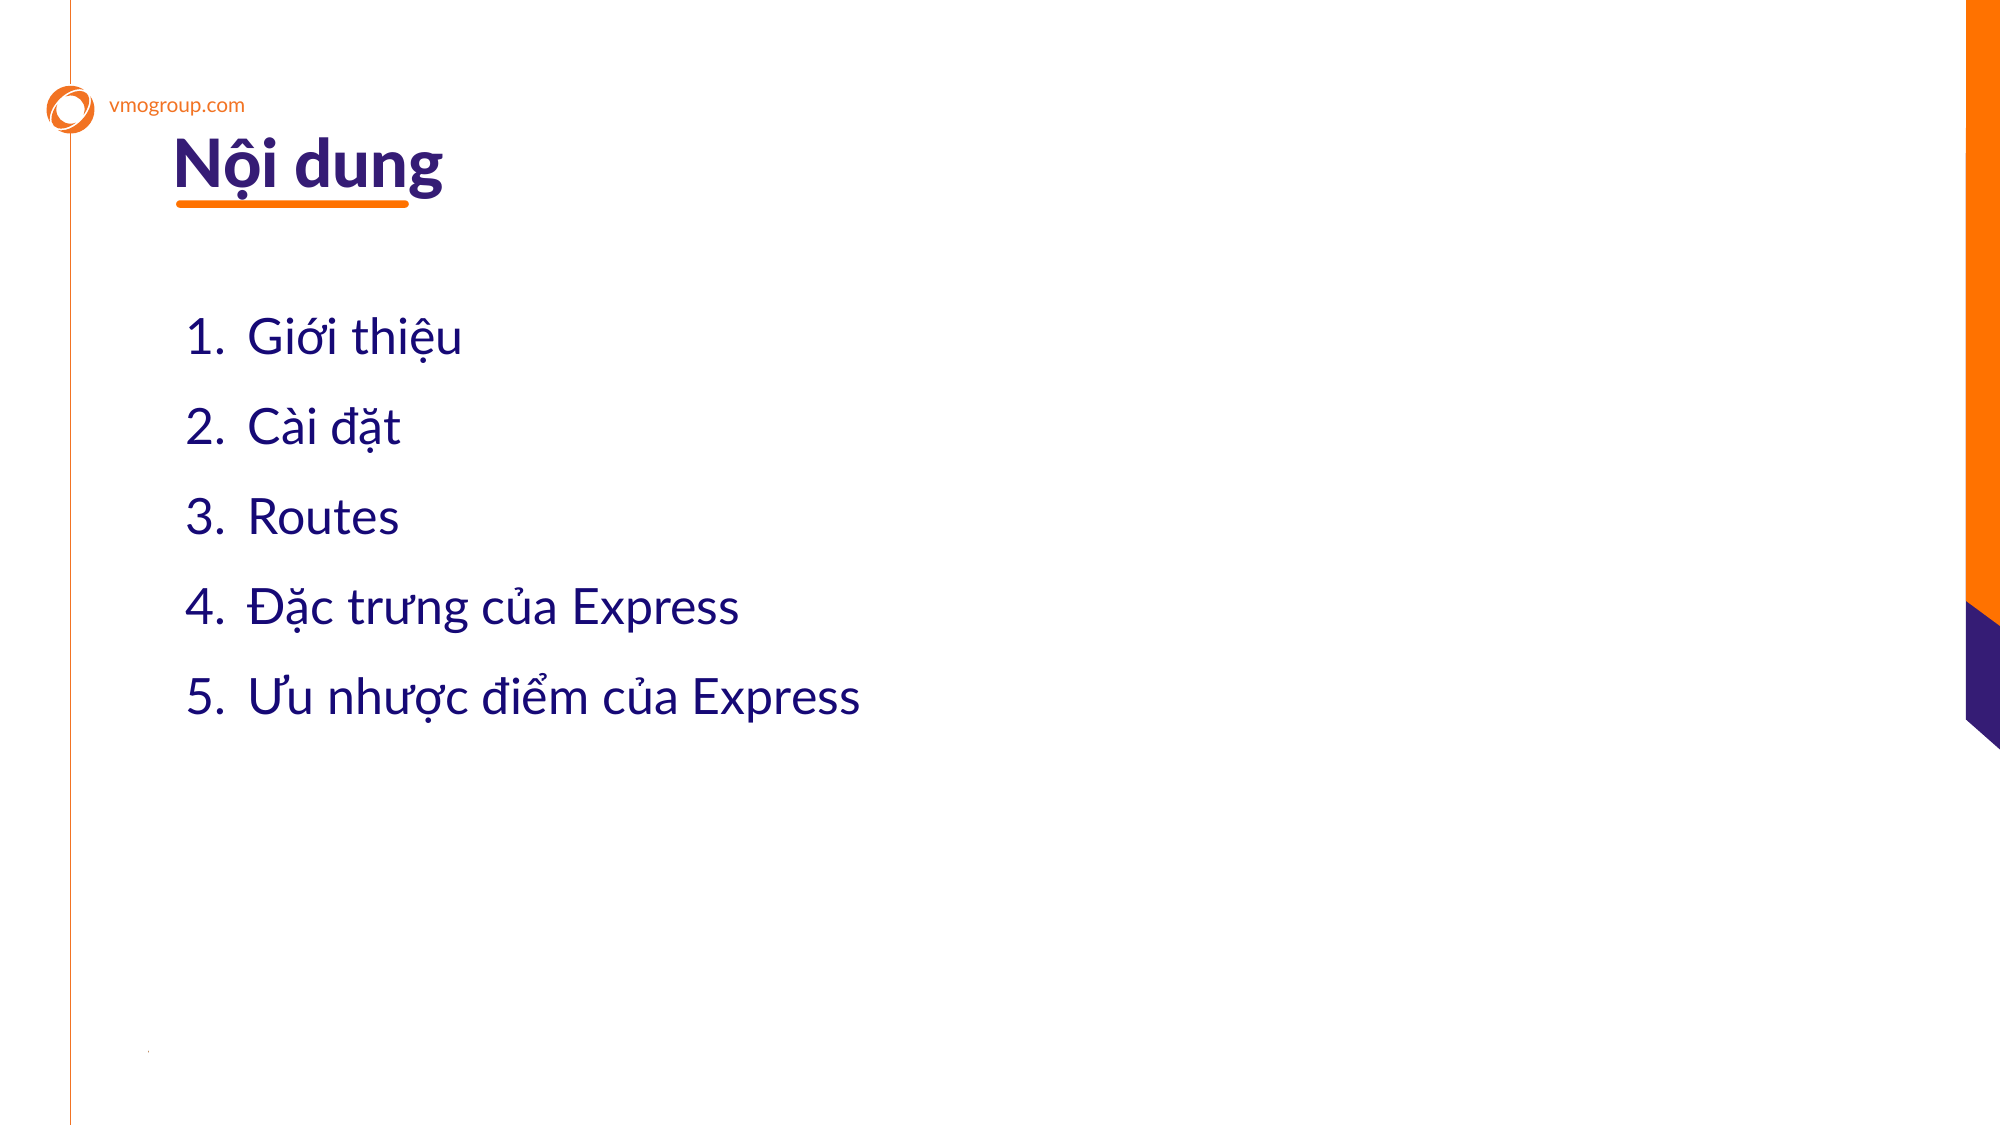

Nội dung
Giới thiệu
Cài đặt
Routes
Đặc trưng của Express
Ưu nhược điểm của Express